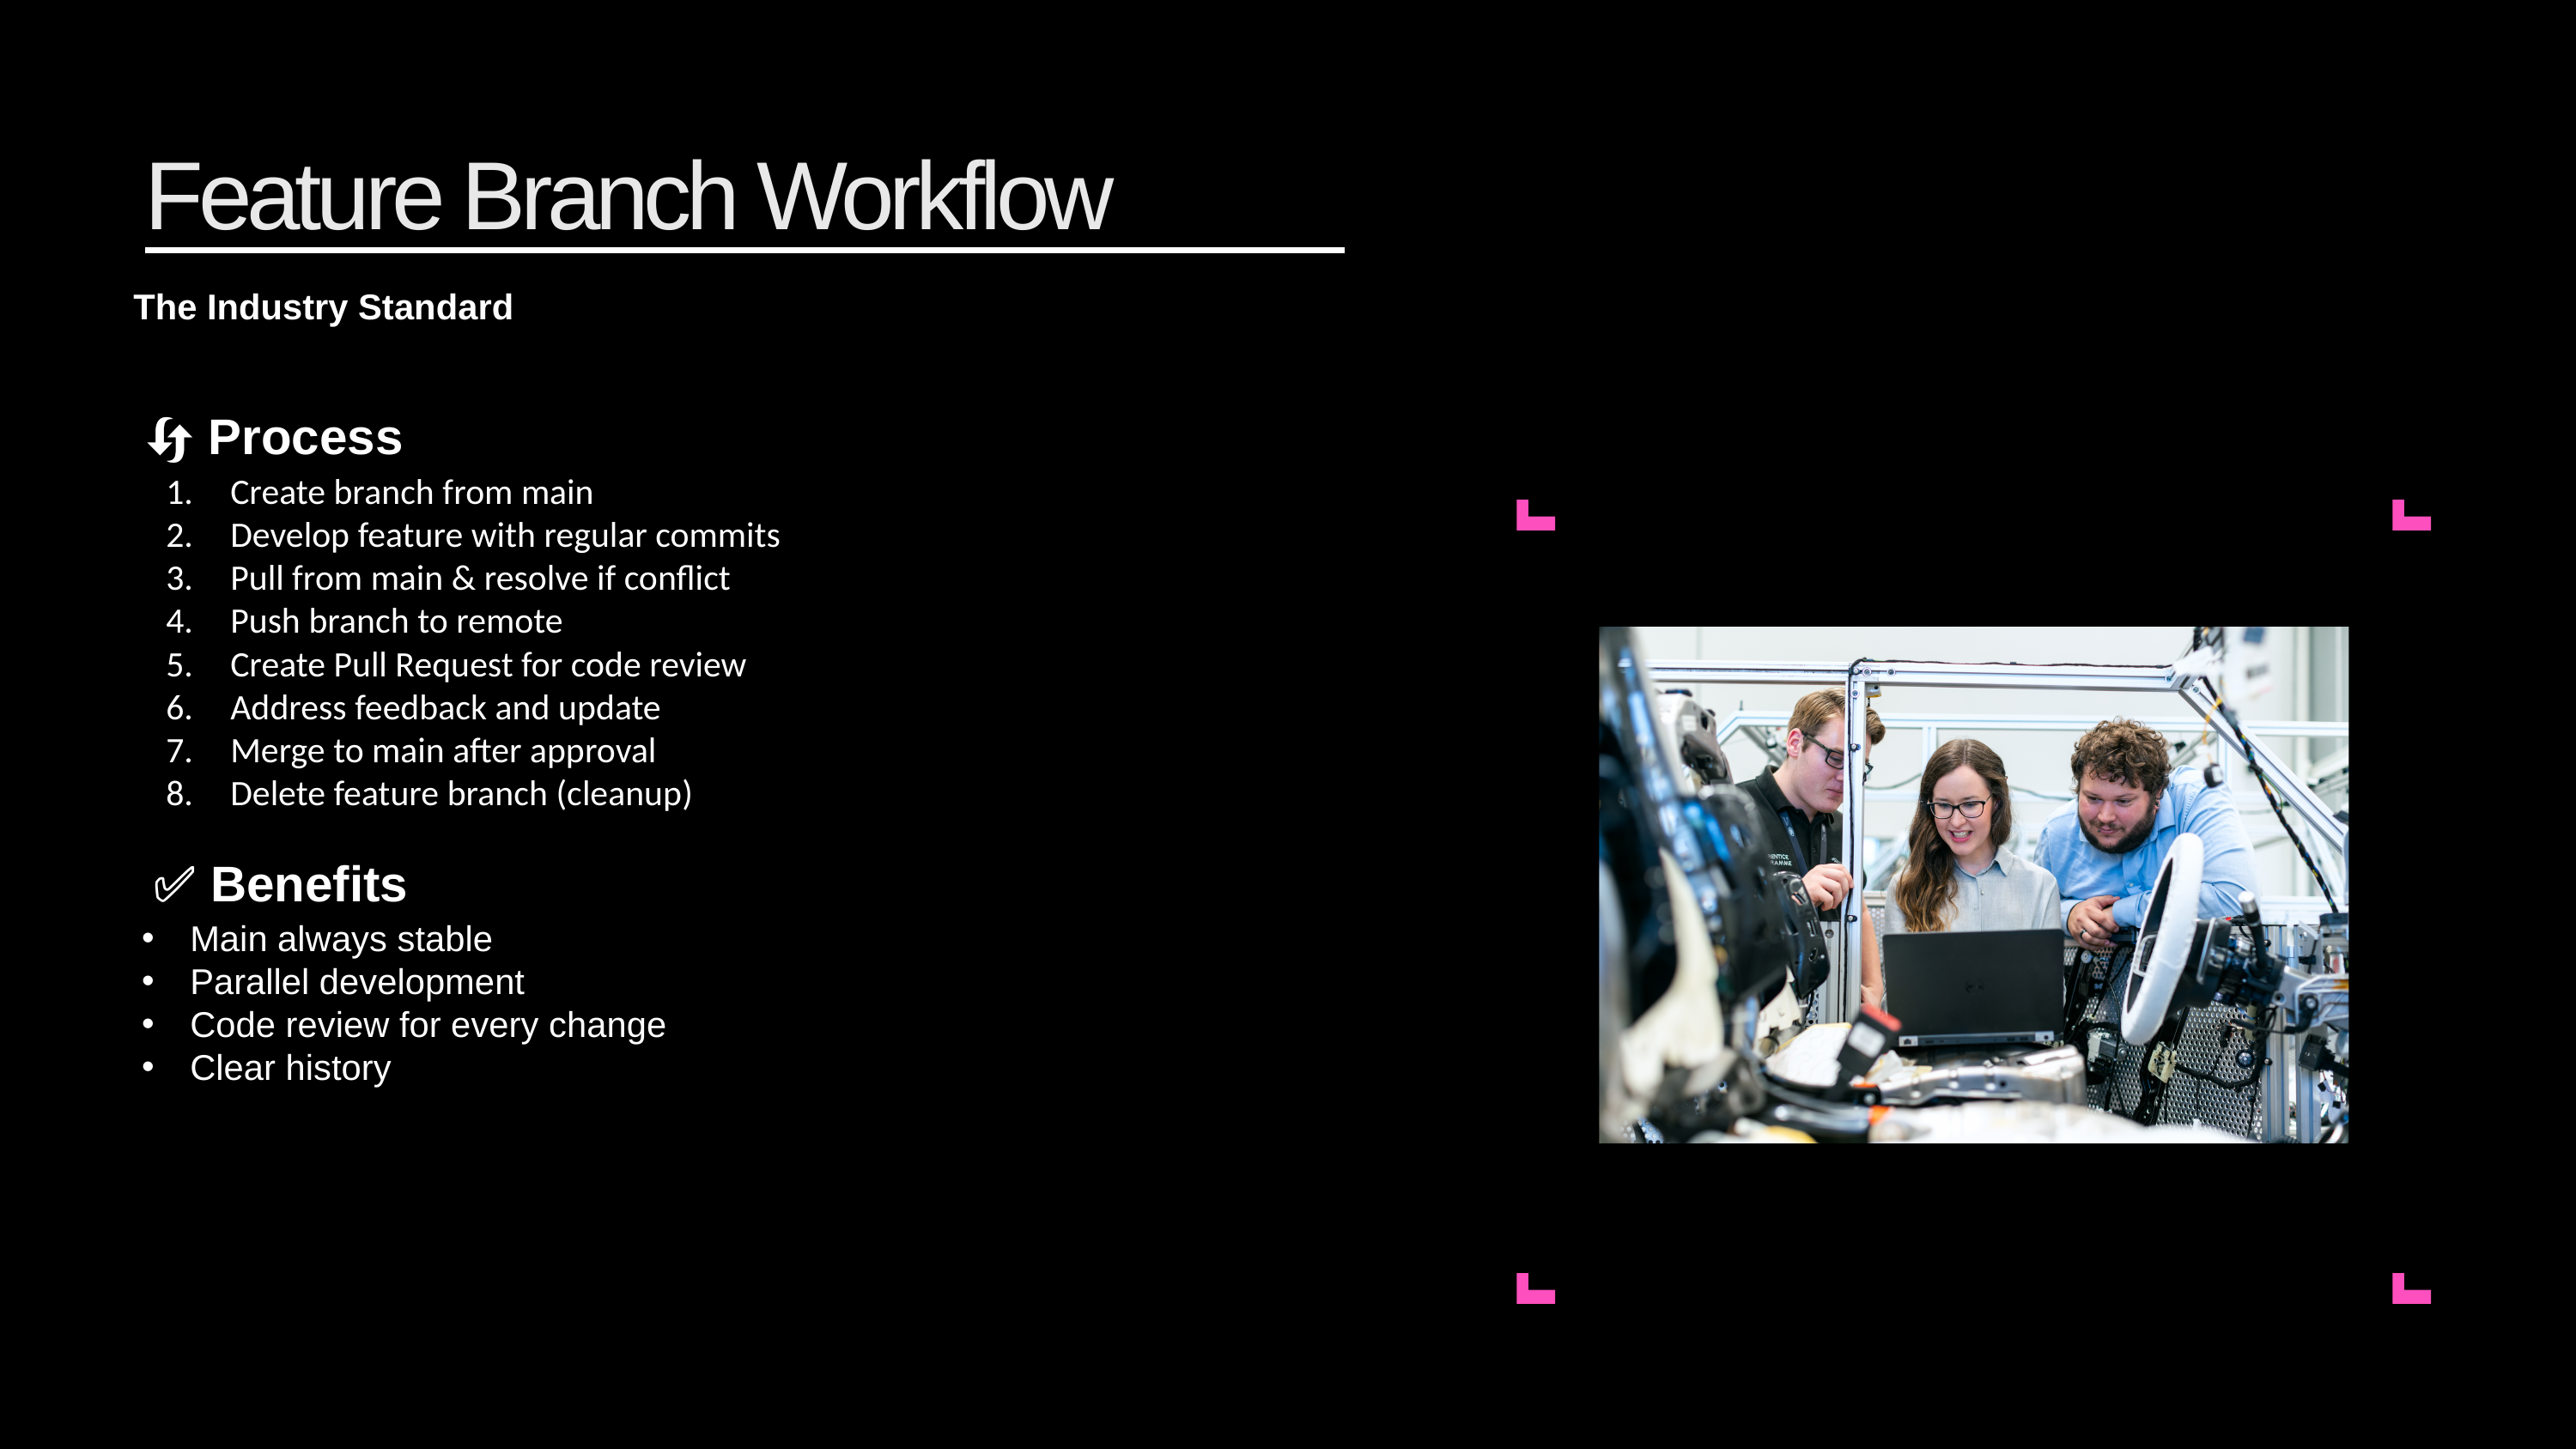

Feature Branch Workflow

The Industry Standard
🔄 Process
Create branch from main
Develop feature with regular commits
Pull from main & resolve if conflict
Push branch to remote
Create Pull Request for code review
Address feedback and update
Merge to main after approval
Delete feature branch (cleanup)

✅ Benefits
Main always stable
Parallel development
Code review for every change
Clear history